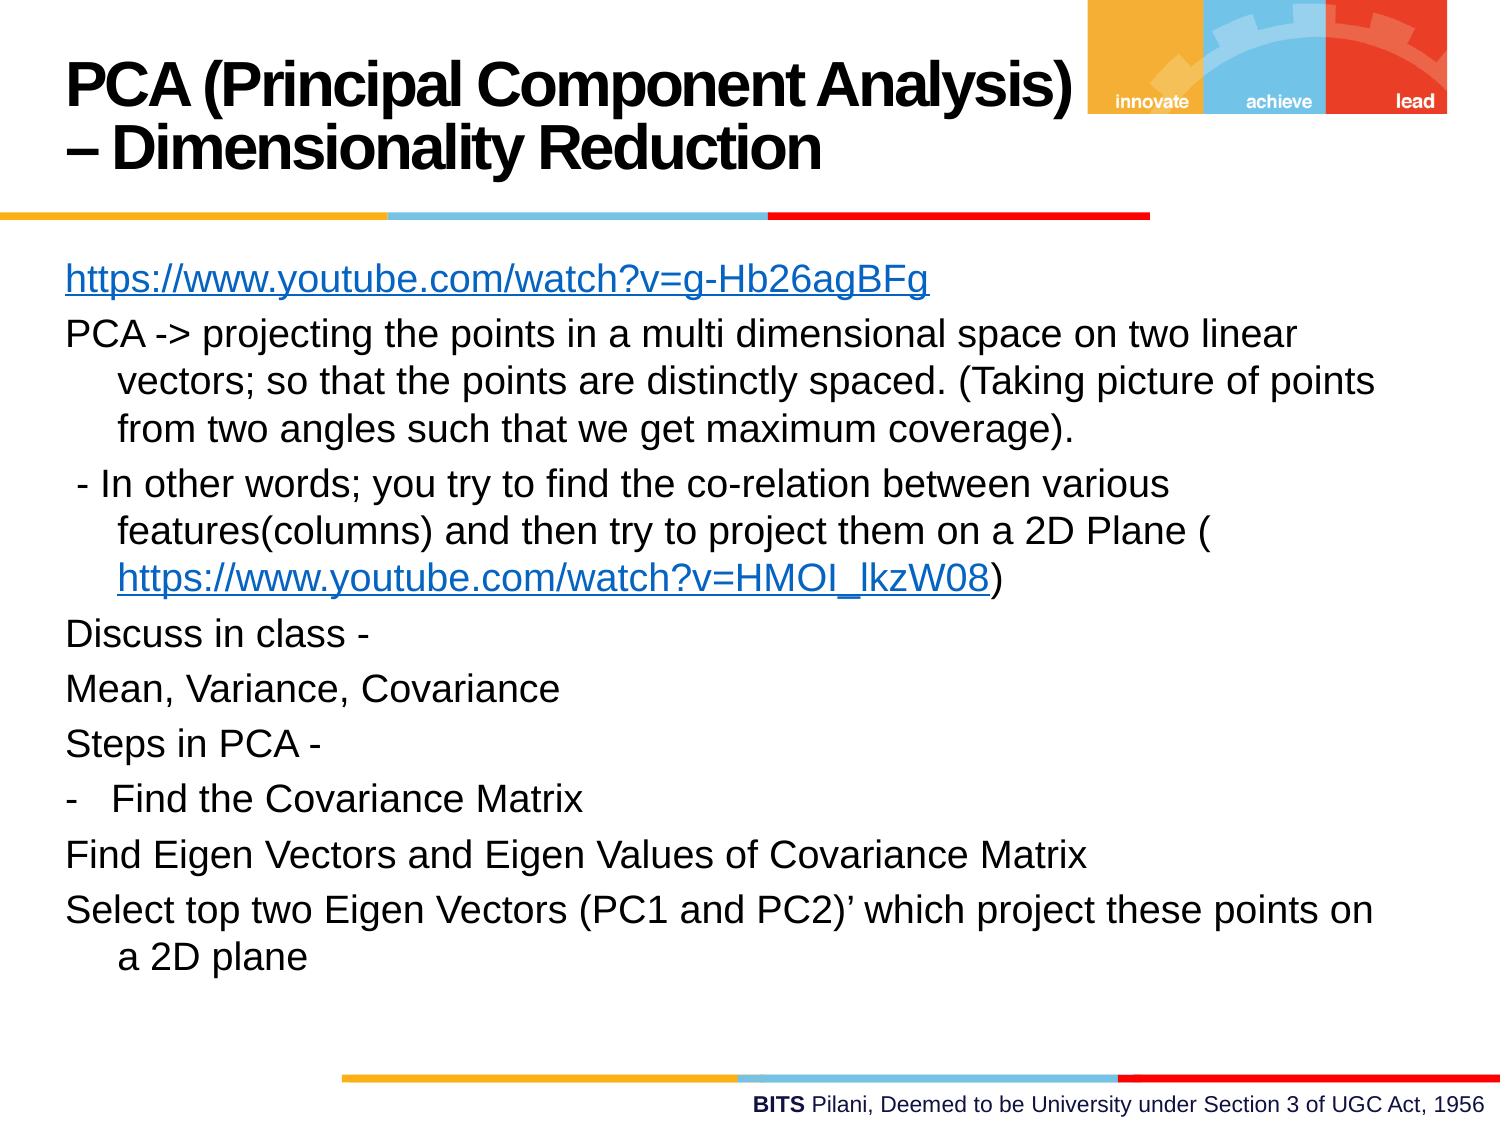

PCA (Principal Component Analysis) – Dimensionality Reduction
https://www.youtube.com/watch?v=g-Hb26agBFg
PCA -> projecting the points in a multi dimensional space on two linear vectors; so that the points are distinctly spaced. (Taking picture of points from two angles such that we get maximum coverage).
 - In other words; you try to find the co-relation between various features(columns) and then try to project them on a 2D Plane (https://www.youtube.com/watch?v=HMOI_lkzW08)
Discuss in class -
Mean, Variance, Covariance
Steps in PCA -
-   Find the Covariance Matrix
Find Eigen Vectors and Eigen Values of Covariance Matrix
Select top two Eigen Vectors (PC1 and PC2)’ which project these points on a 2D plane